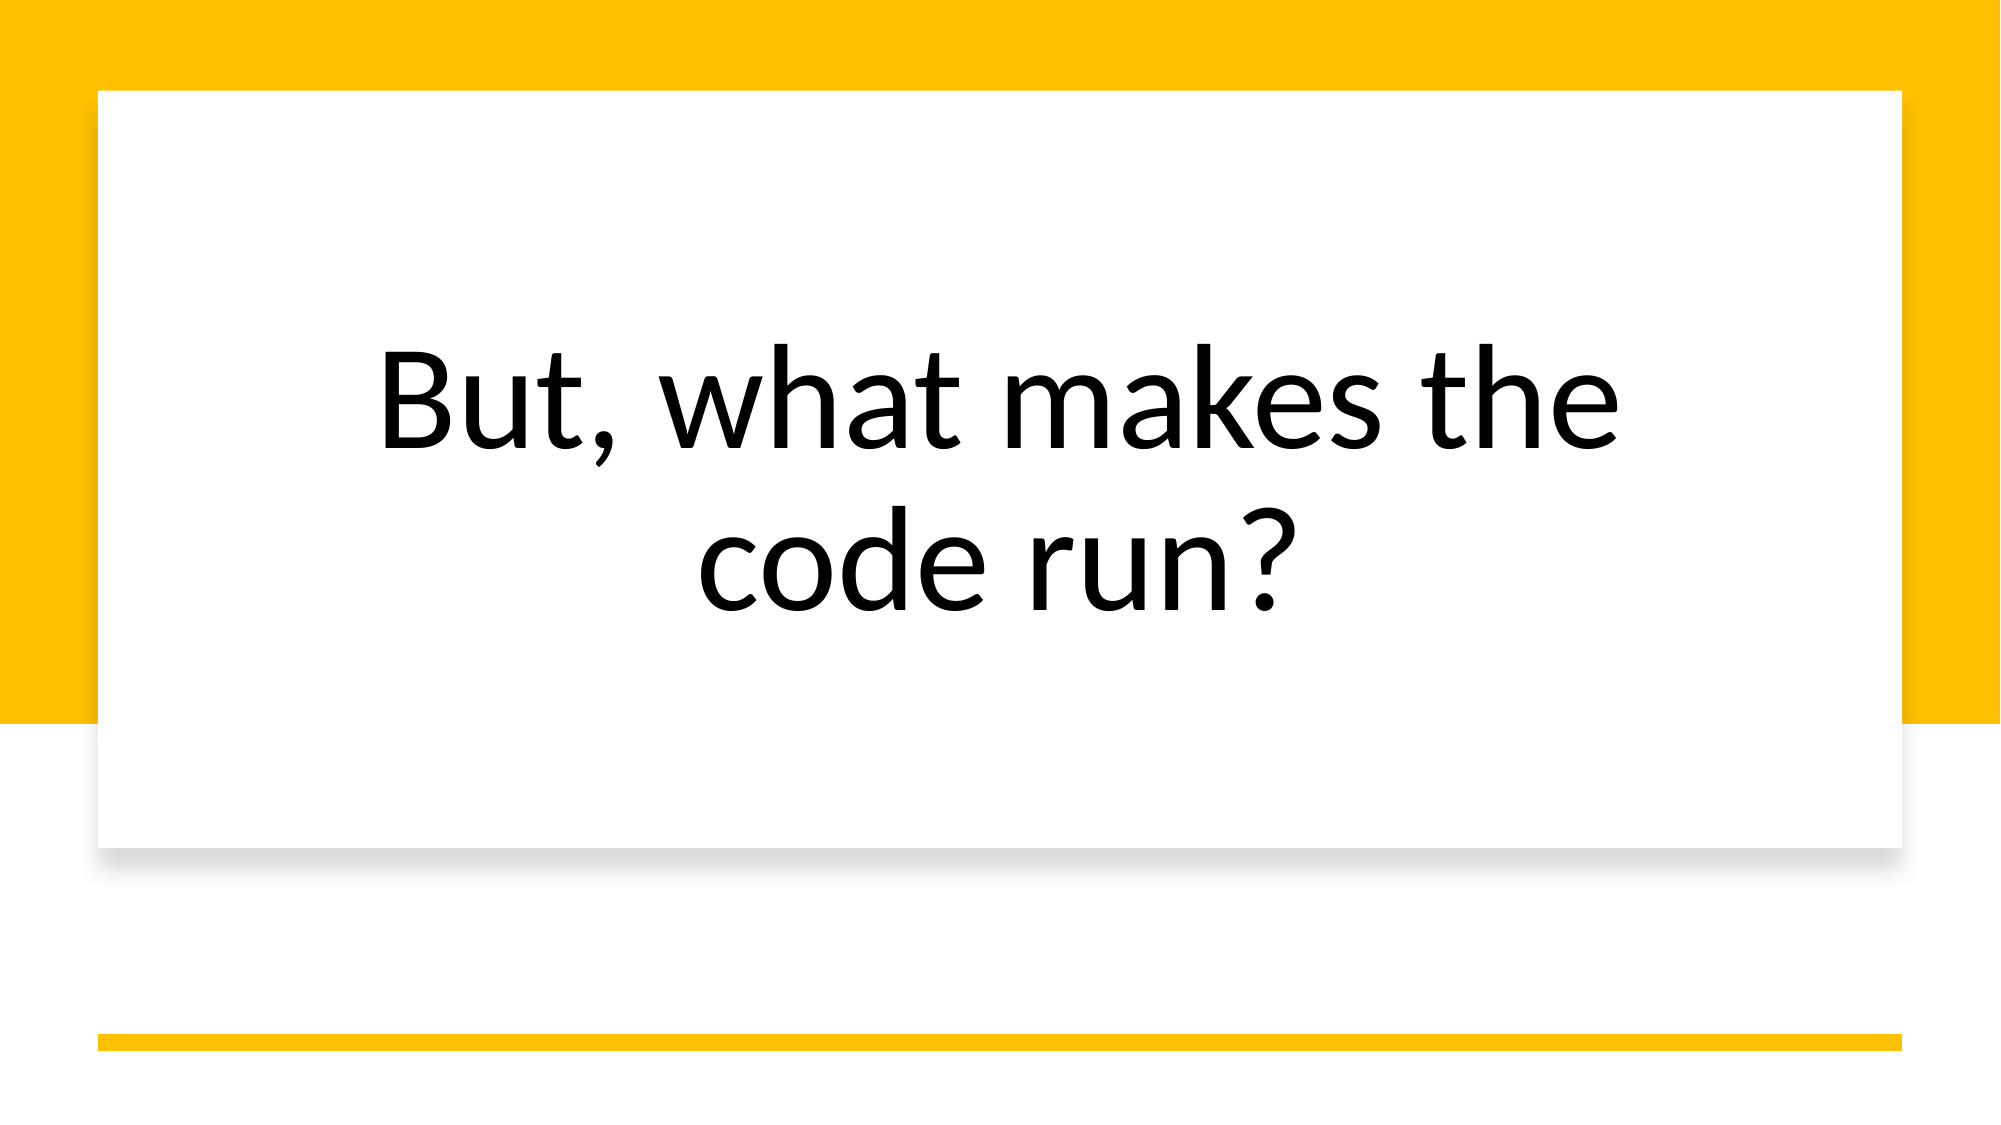

# But, what makes the code run?